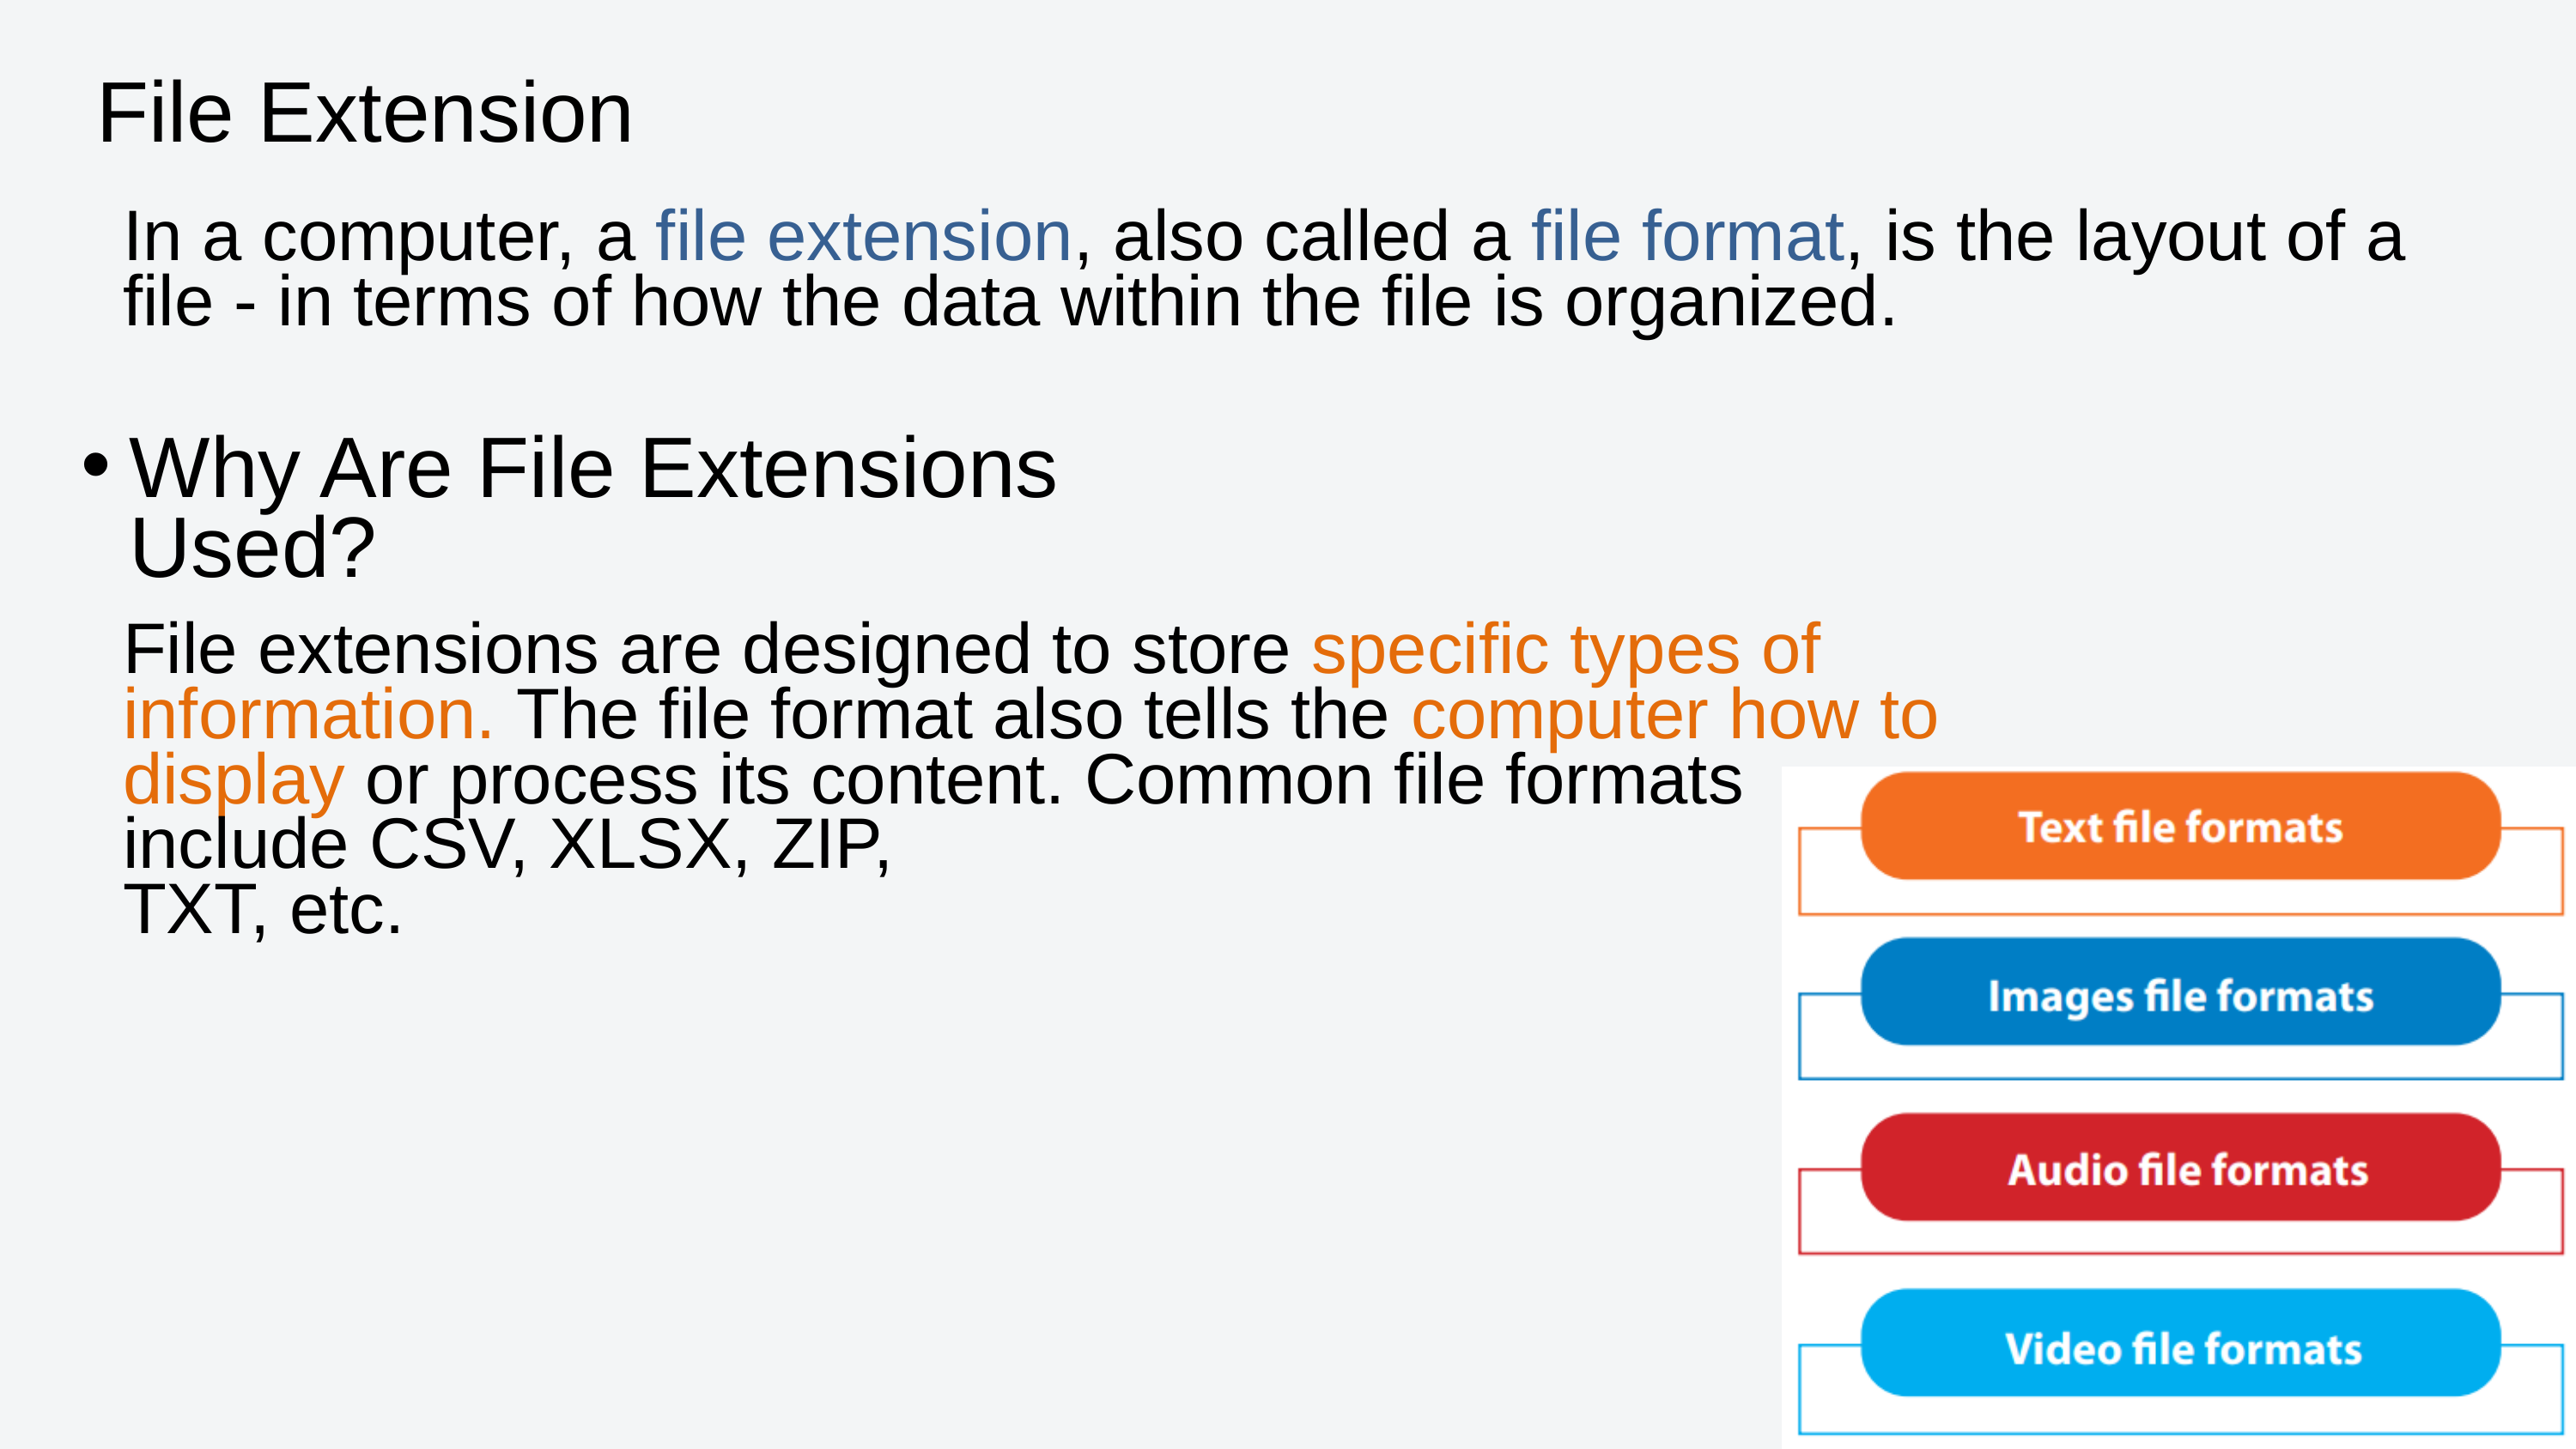

File Extension
In a computer, a file extension, also called a file format, is the layout of a file - in terms of how the data within the file is organized.
Why Are File Extensions Used?
File extensions are designed to store specific types of information. The file format also tells the computer how to display or process its content. Common file formats        include CSV, XLSX, ZIP,
TXT, etc.